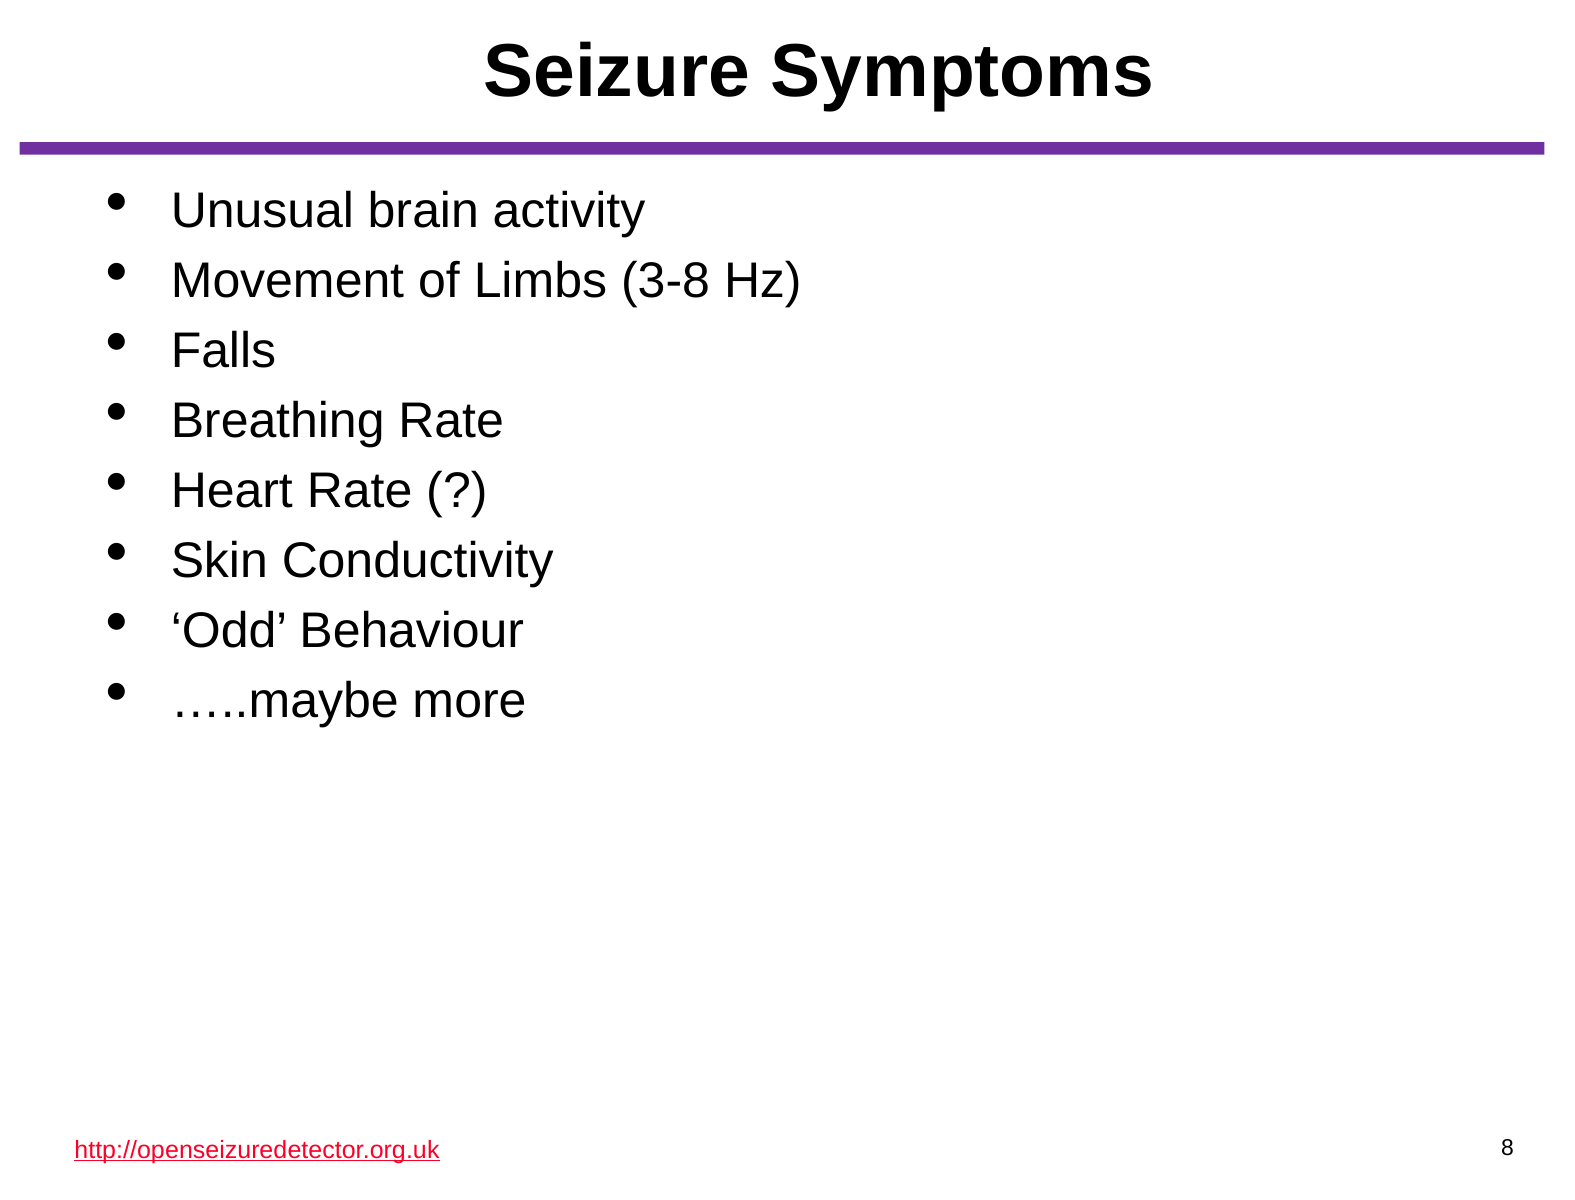

# Seizure Symptoms
Unusual brain activity
Movement of Limbs (3-8 Hz)
Falls
Breathing Rate
Heart Rate (?)
Skin Conductivity
‘Odd’ Behaviour
…..maybe more
8